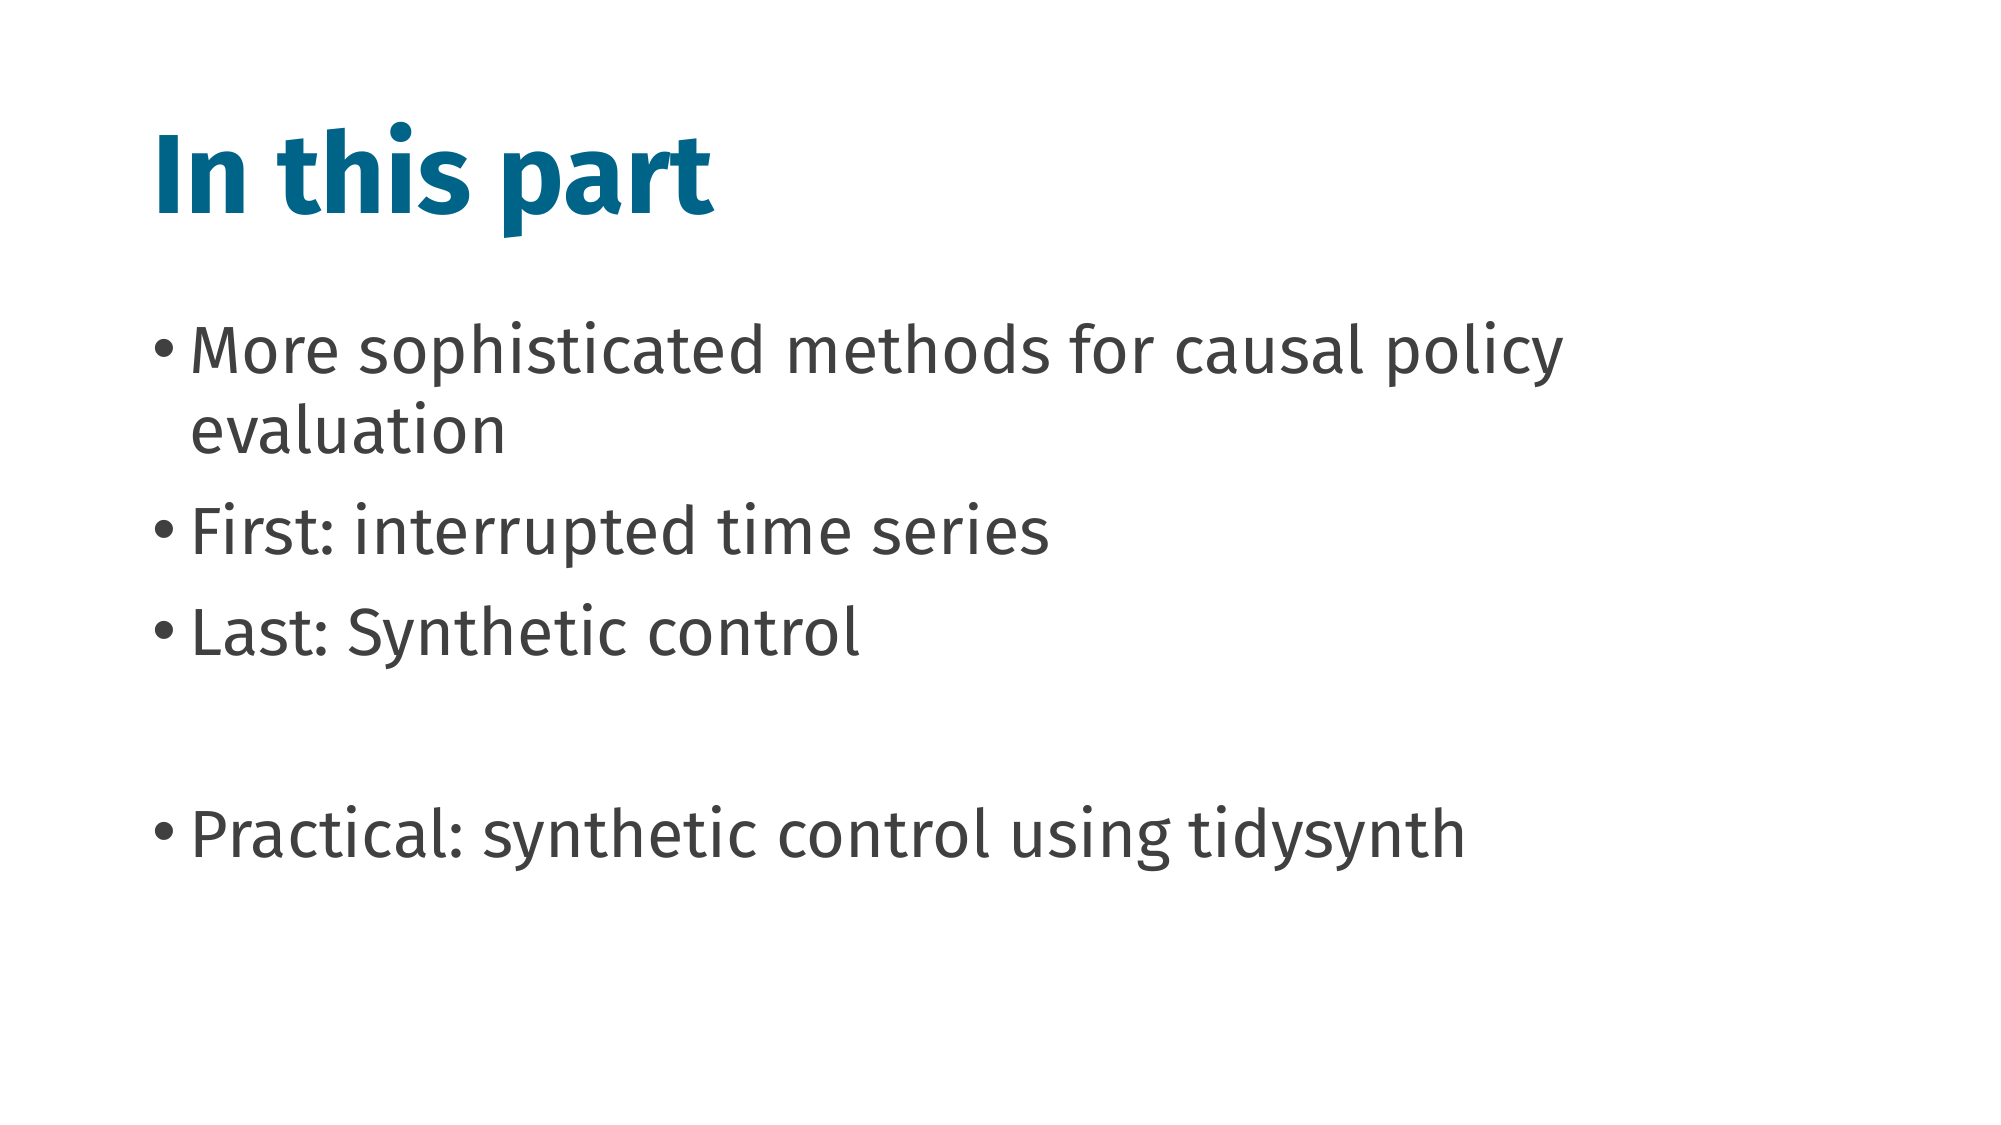

# In this part
More sophisticated methods for causal policy evaluation
First: interrupted time series
Last: Synthetic control

Practical: synthetic control using tidysynth